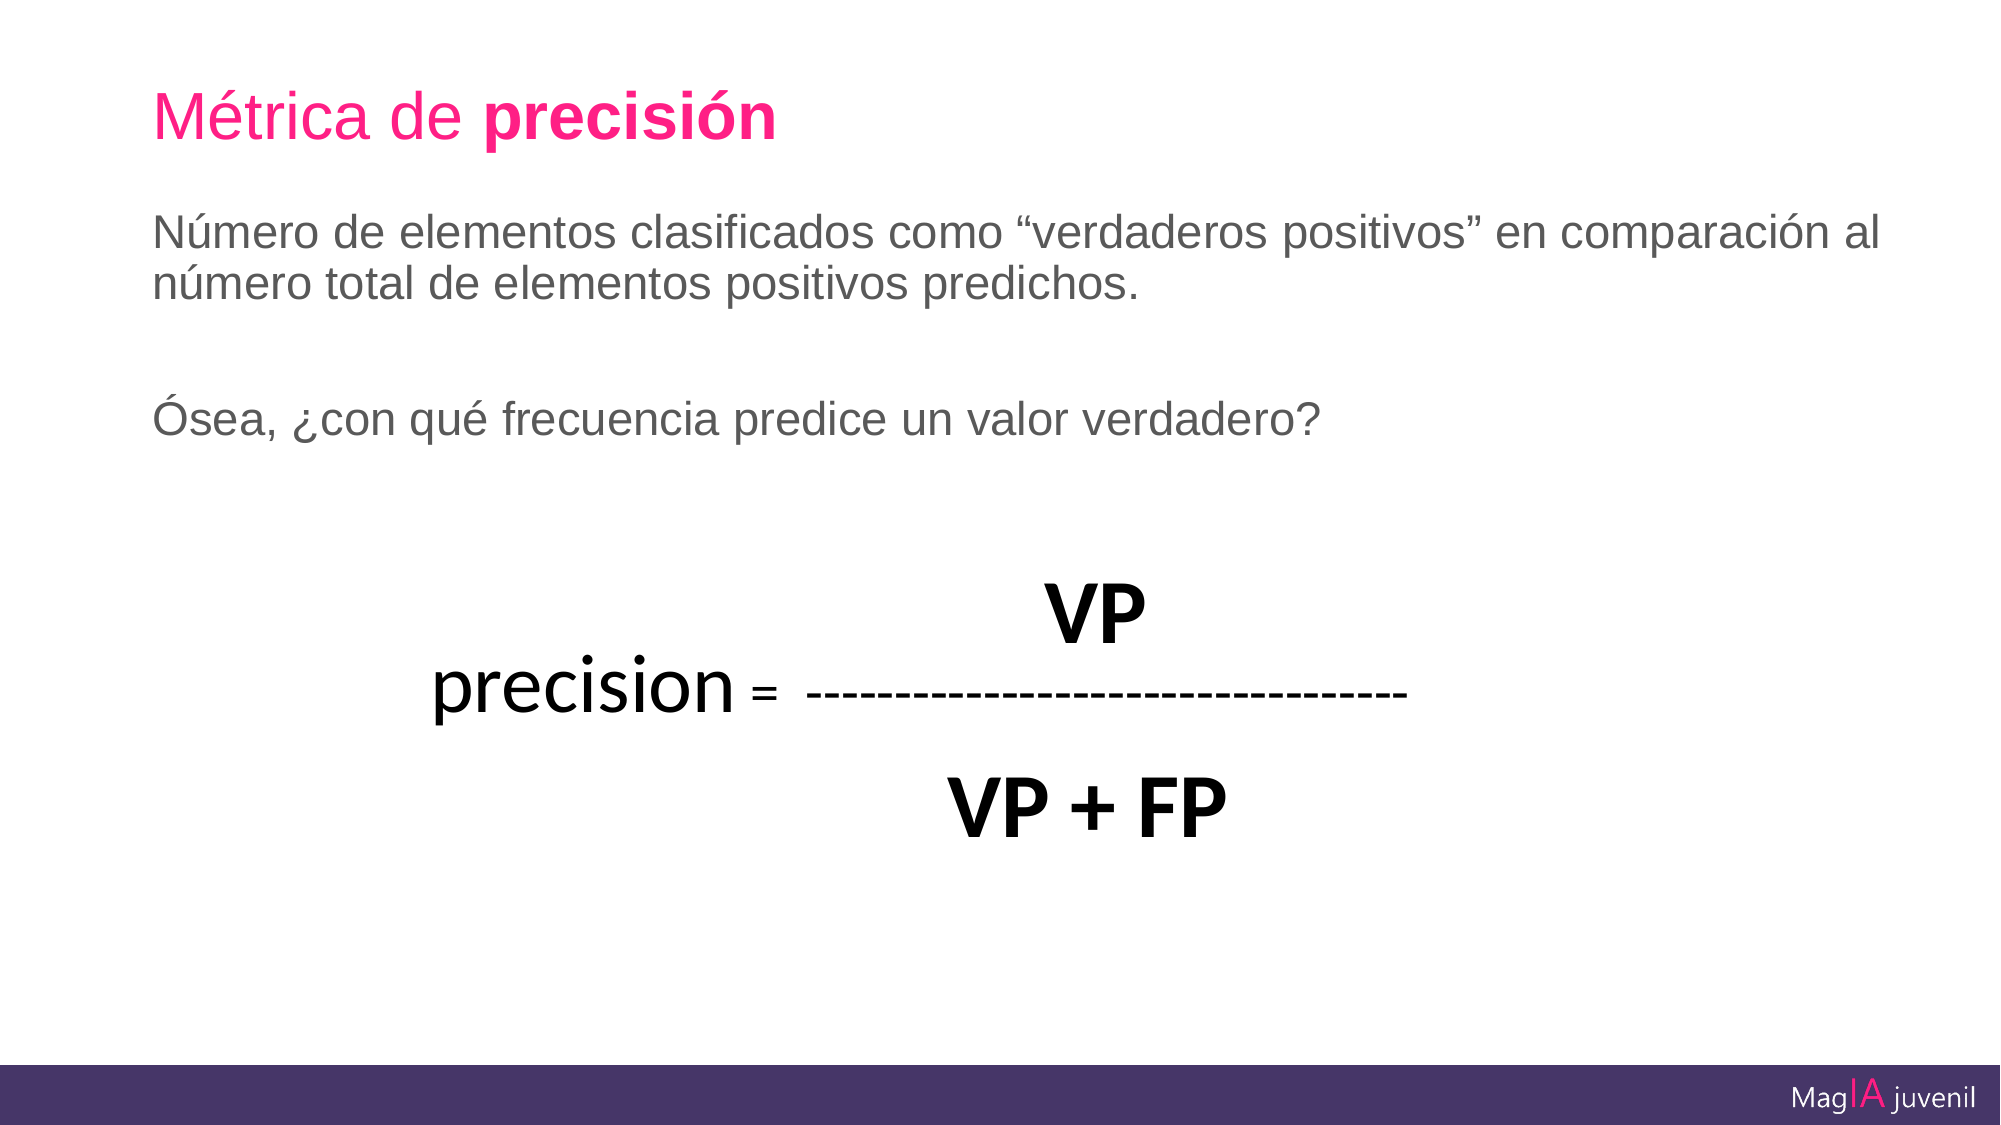

# Métrica de precisión
Número de elementos clasificados como “verdaderos positivos” en comparación al número total de elementos positivos predichos.

Ósea, ¿con qué frecuencia predice un valor verdadero?
VP
precision =  ----------------------------------
VP + FP